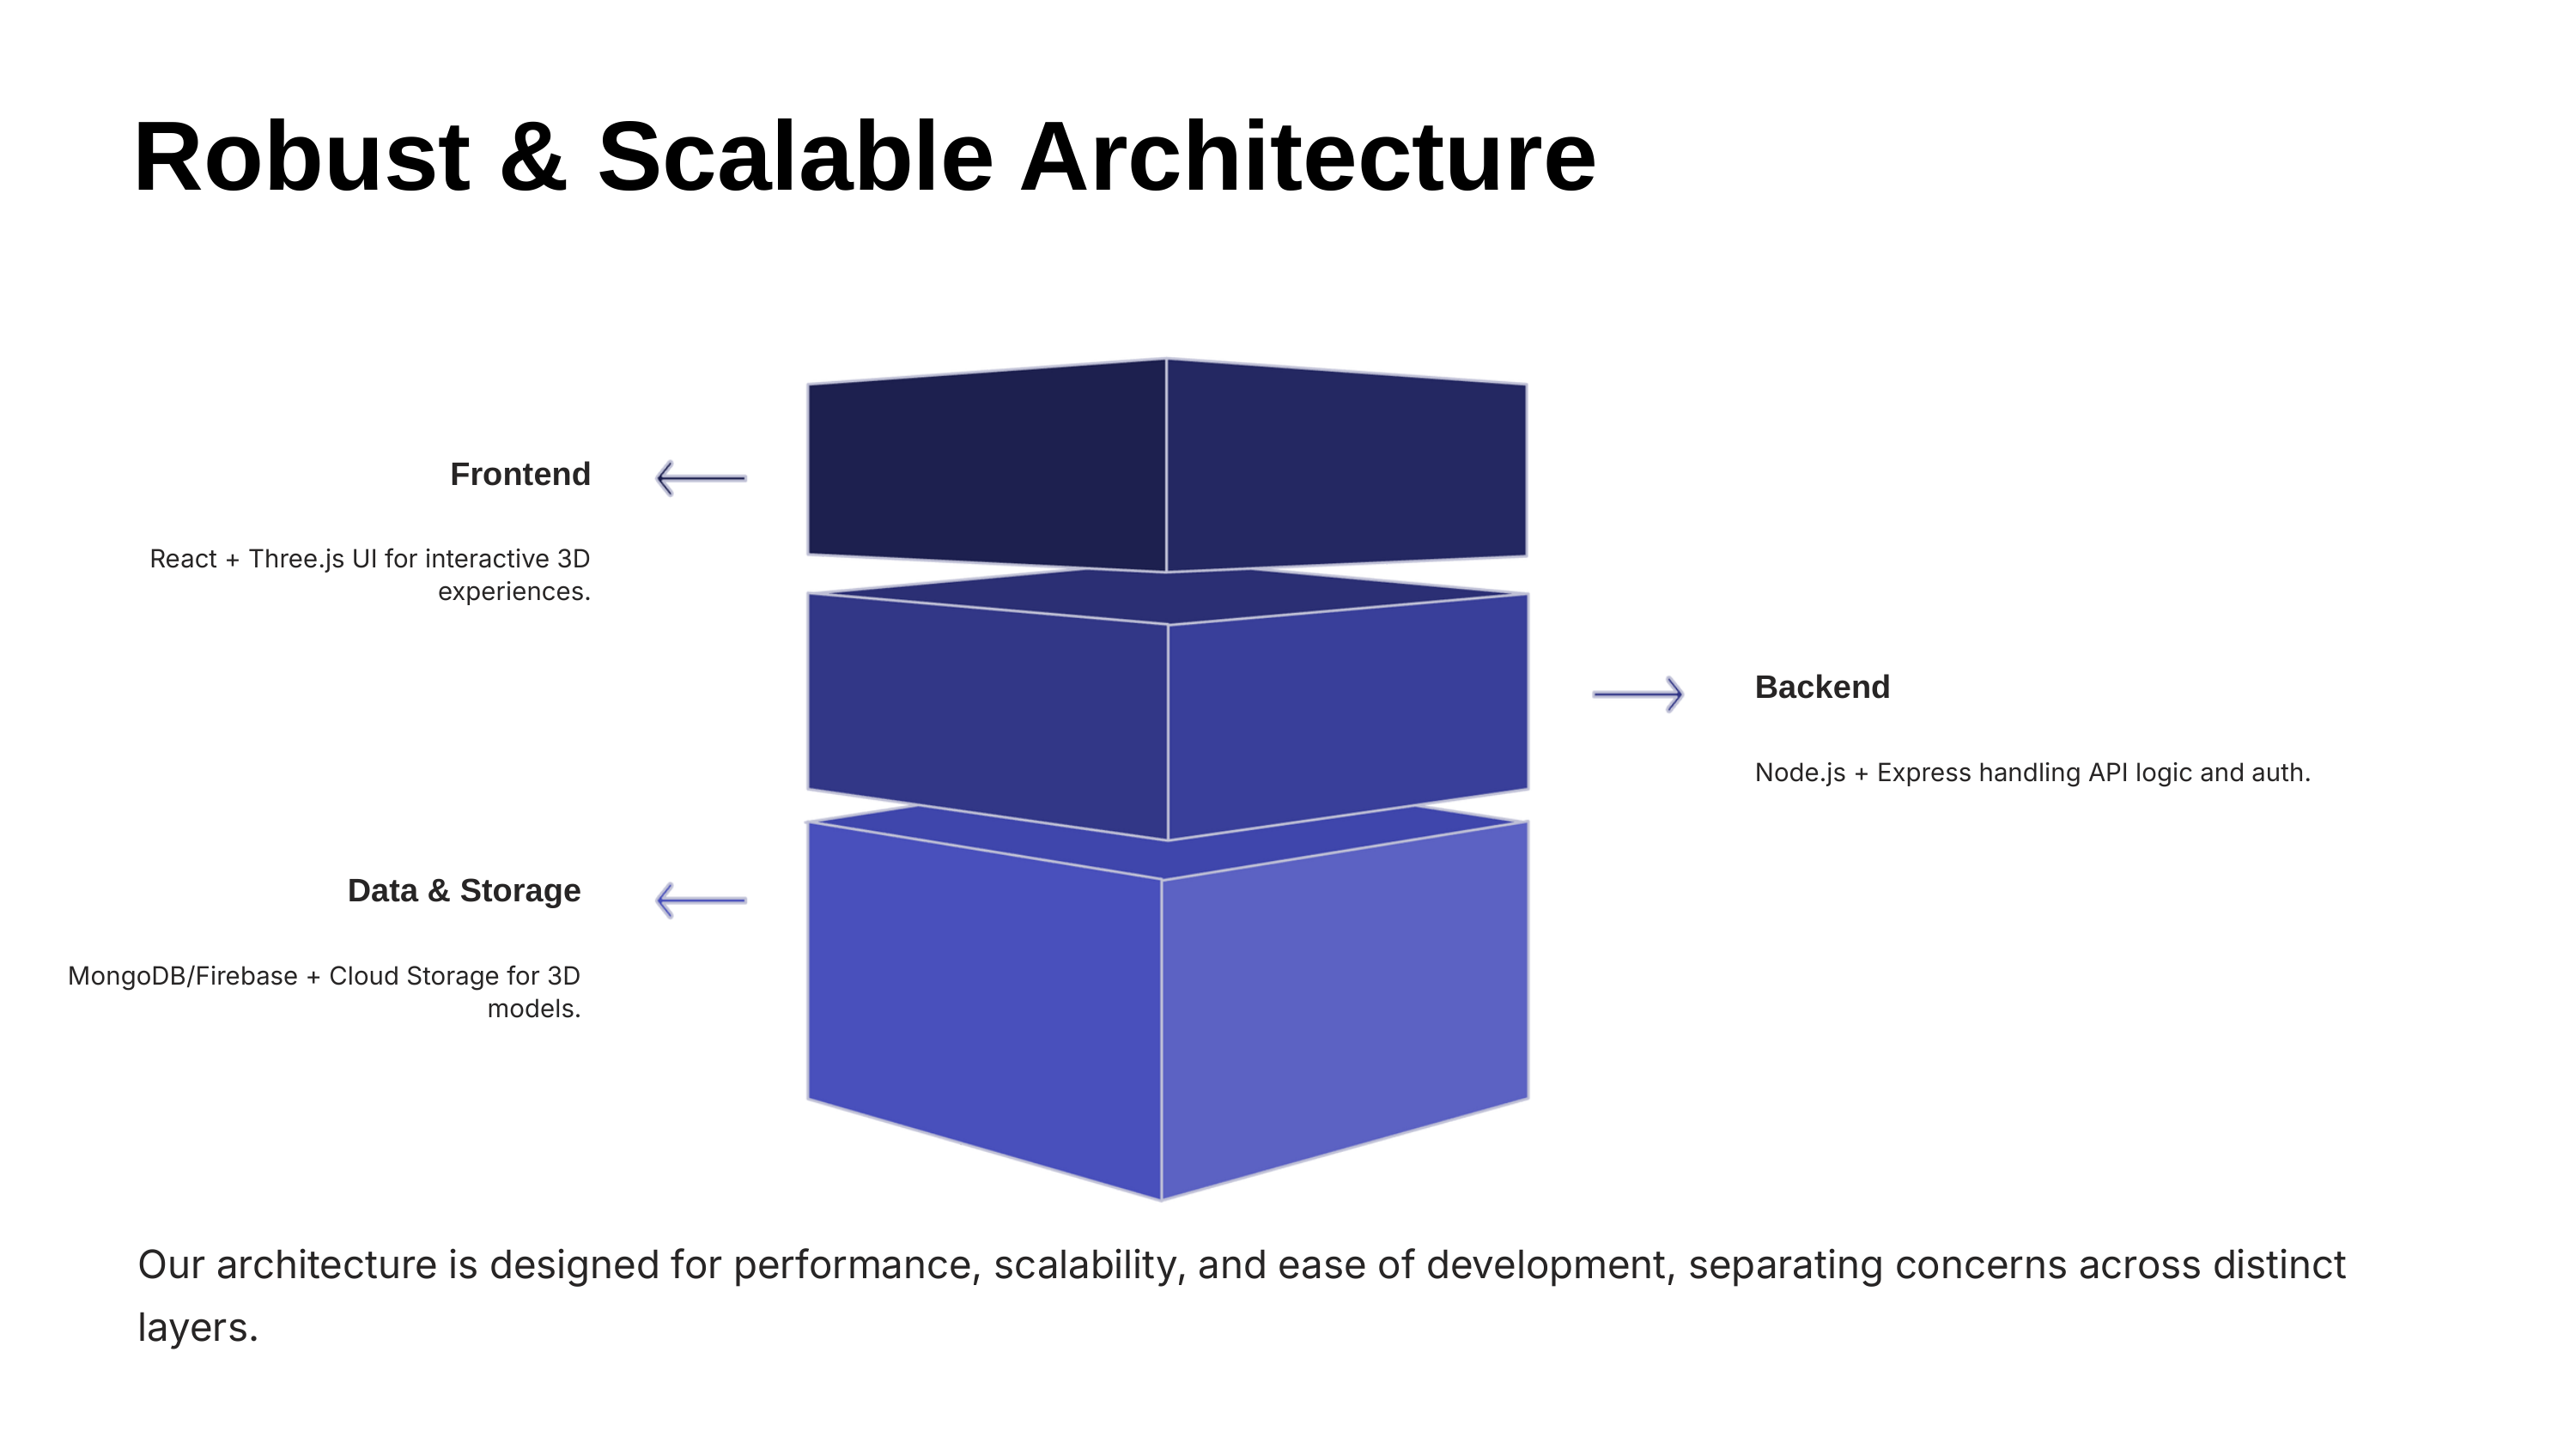

Robust & Scalable Architecture

Frontend
React + Three.js UI for interactive 3D experiences.
Backend
Node.js + Express handling API logic and auth.
Data & Storage
MongoDB/Firebase + Cloud Storage for 3D models.
Our architecture is designed for performance, scalability, and ease of development, separating concerns across distinct layers.